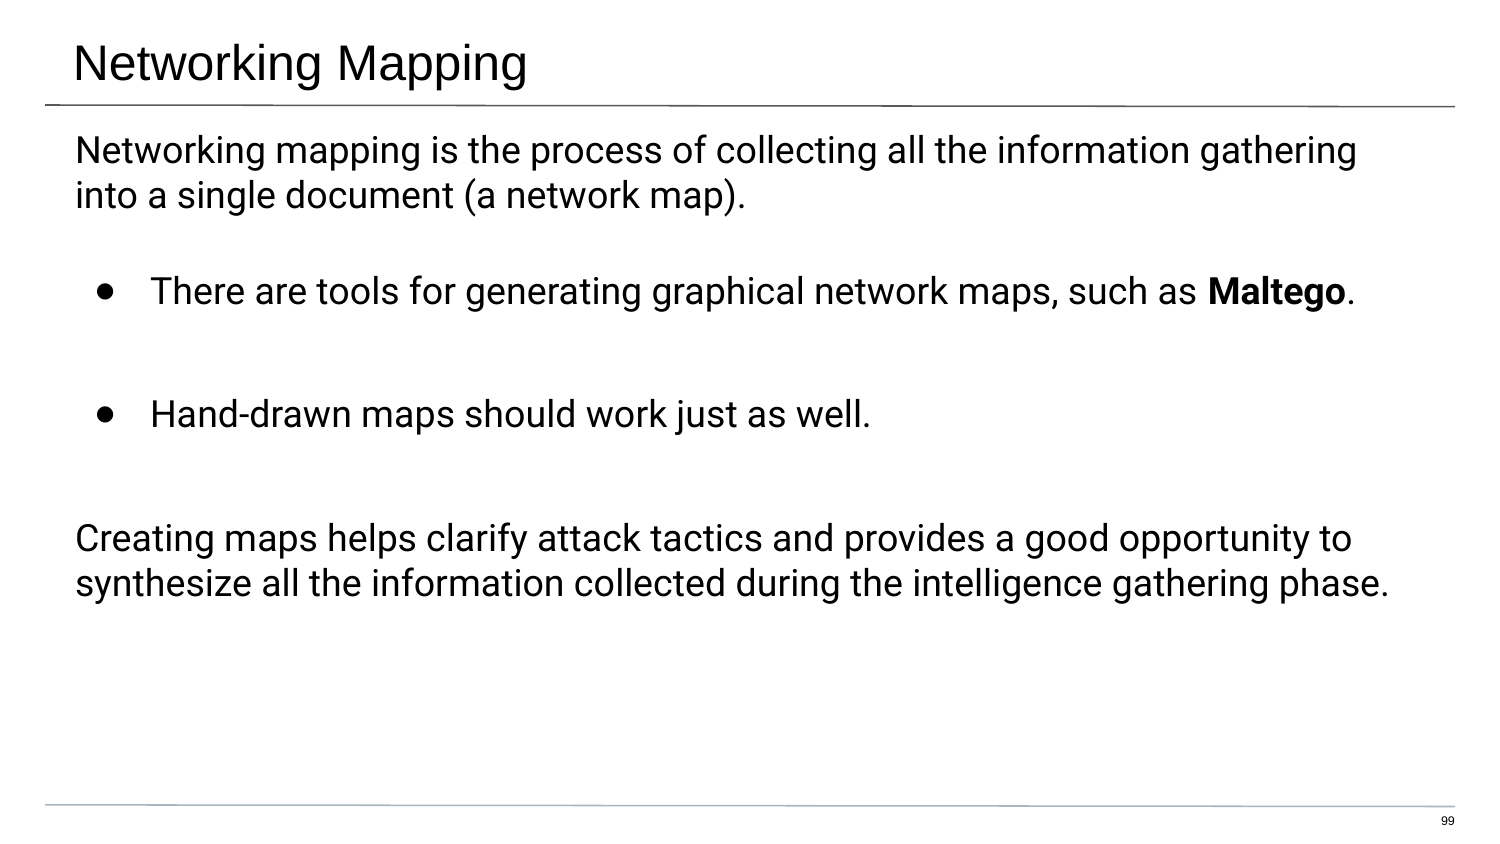

# Networking Mapping
Networking mapping is the process of collecting all the information gathering into a single document (a network map).
There are tools for generating graphical network maps, such as Maltego.

Hand-drawn maps should work just as well.

Creating maps helps clarify attack tactics and provides a good opportunity to synthesize all the information collected during the intelligence gathering phase.

99